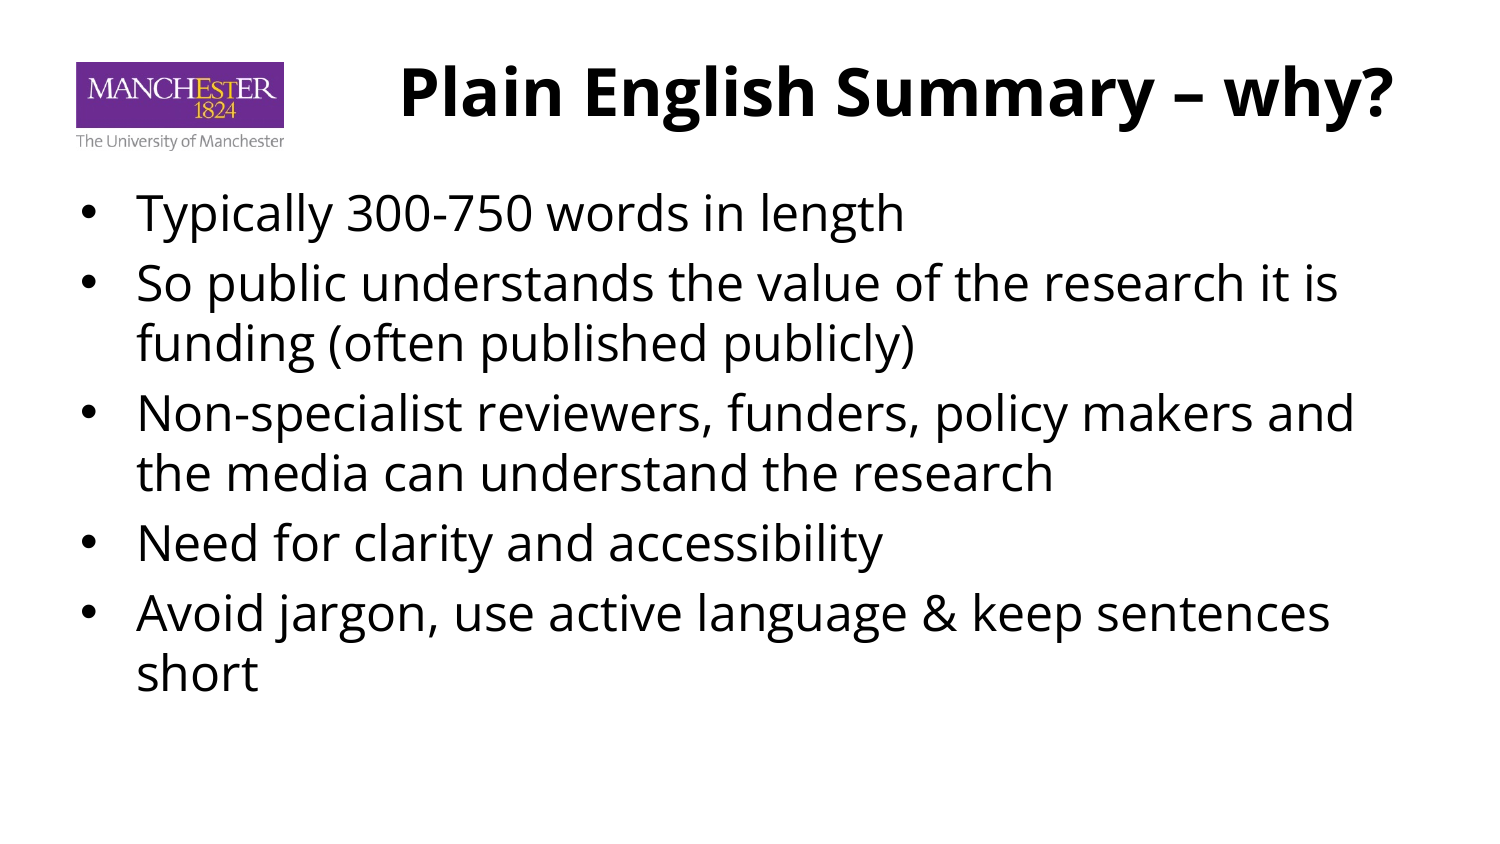

# Plain English Summary – why?
Typically 300-750 words in length
So public understands the value of the research it is funding (often published publicly)
Non-specialist reviewers, funders, policy makers and the media can understand the research
Need for clarity and accessibility
Avoid jargon, use active language & keep sentences short